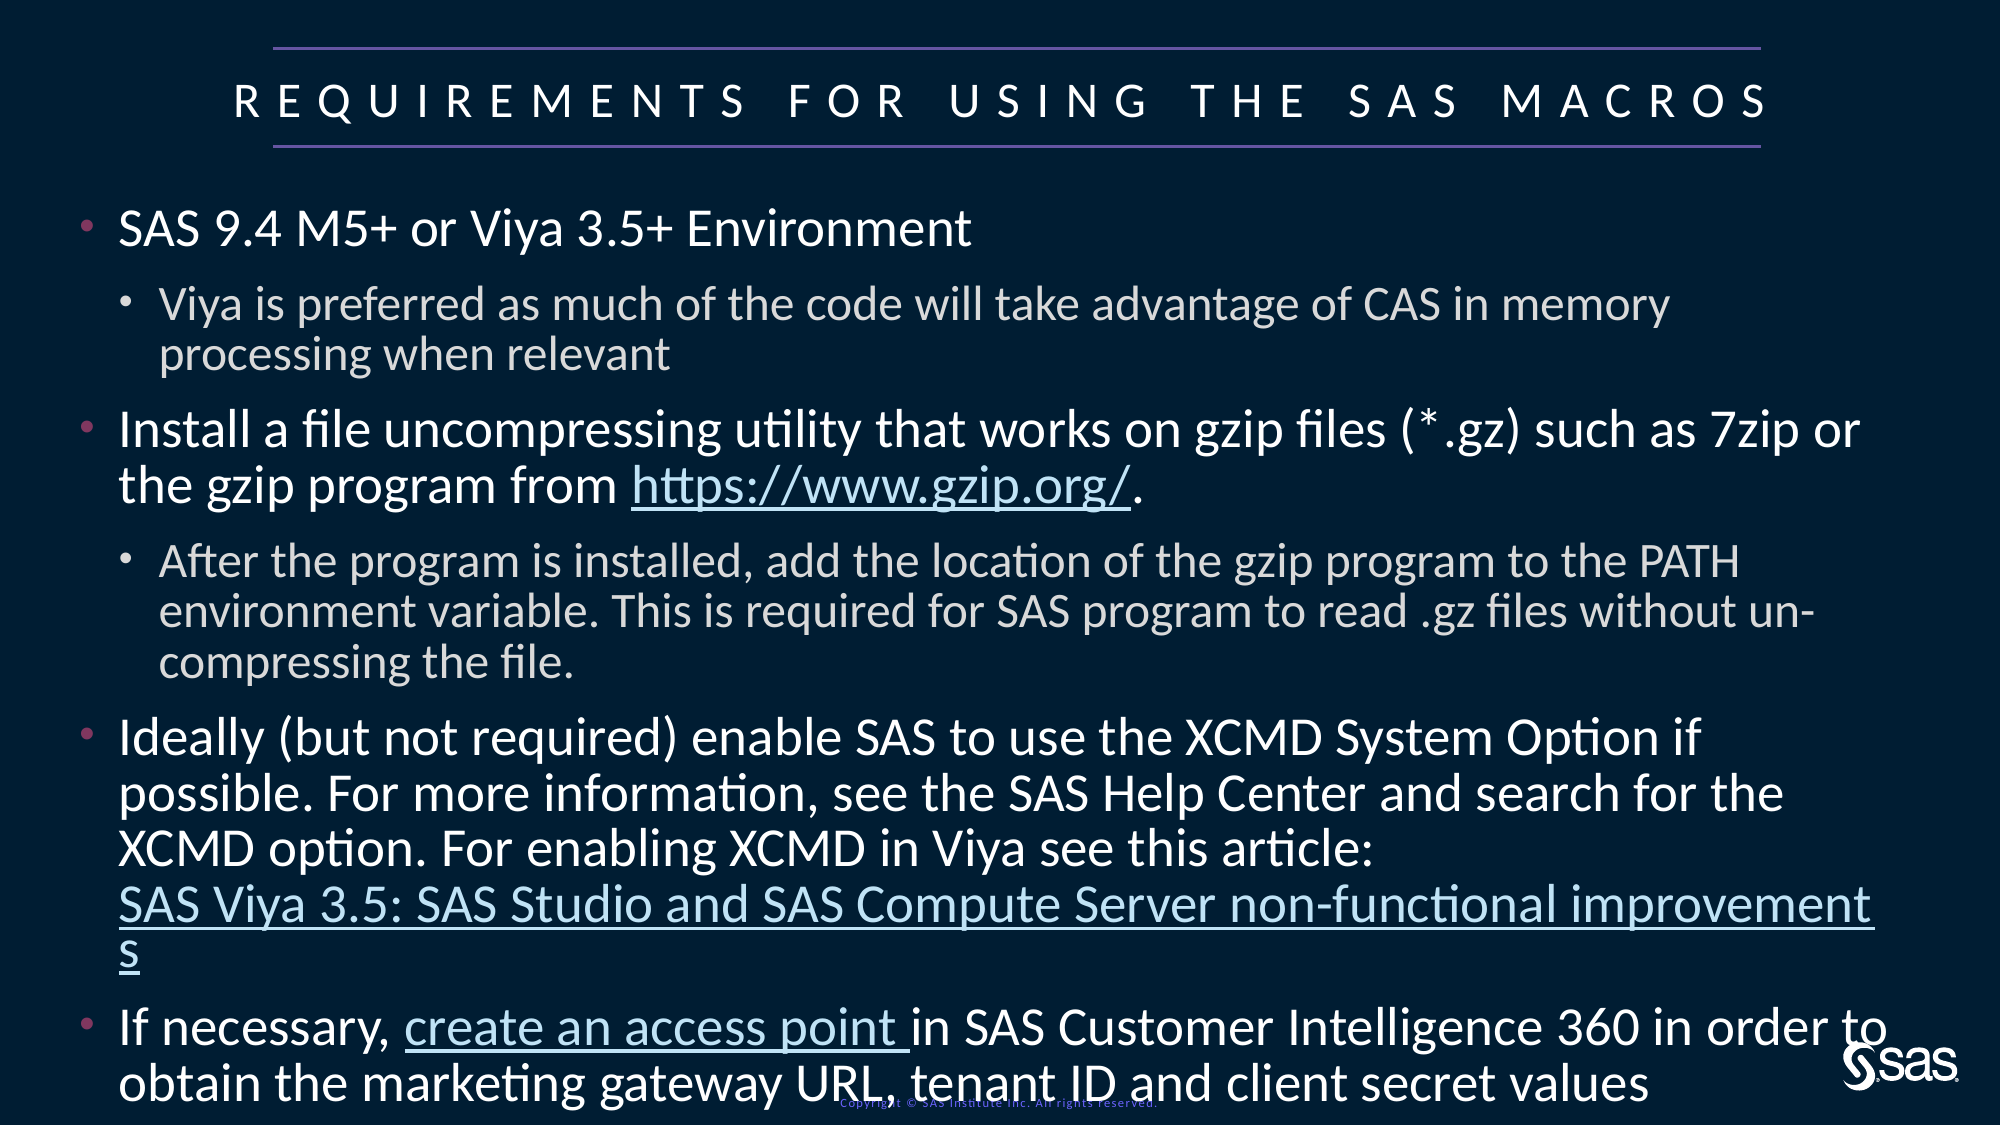

# Requirements For using the SAS macros
SAS 9.4 M5+ or Viya 3.5+ Environment
Viya is preferred as much of the code will take advantage of CAS in memory processing when relevant
Install a file uncompressing utility that works on gzip files (*.gz) such as 7zip or the gzip program from https://www.gzip.org/.
After the program is installed, add the location of the gzip program to the PATH environment variable. This is required for SAS program to read .gz files without un-compressing the file.
Ideally (but not required) enable SAS to use the XCMD System Option if possible. For more information, see the SAS Help Center and search for the XCMD option. For enabling XCMD in Viya see this article: SAS Viya 3.5: SAS Studio and SAS Compute Server non-functional improvements
If necessary, create an access point in SAS Customer Intelligence 360 in order to obtain the marketing gateway URL, tenant ID and client secret values